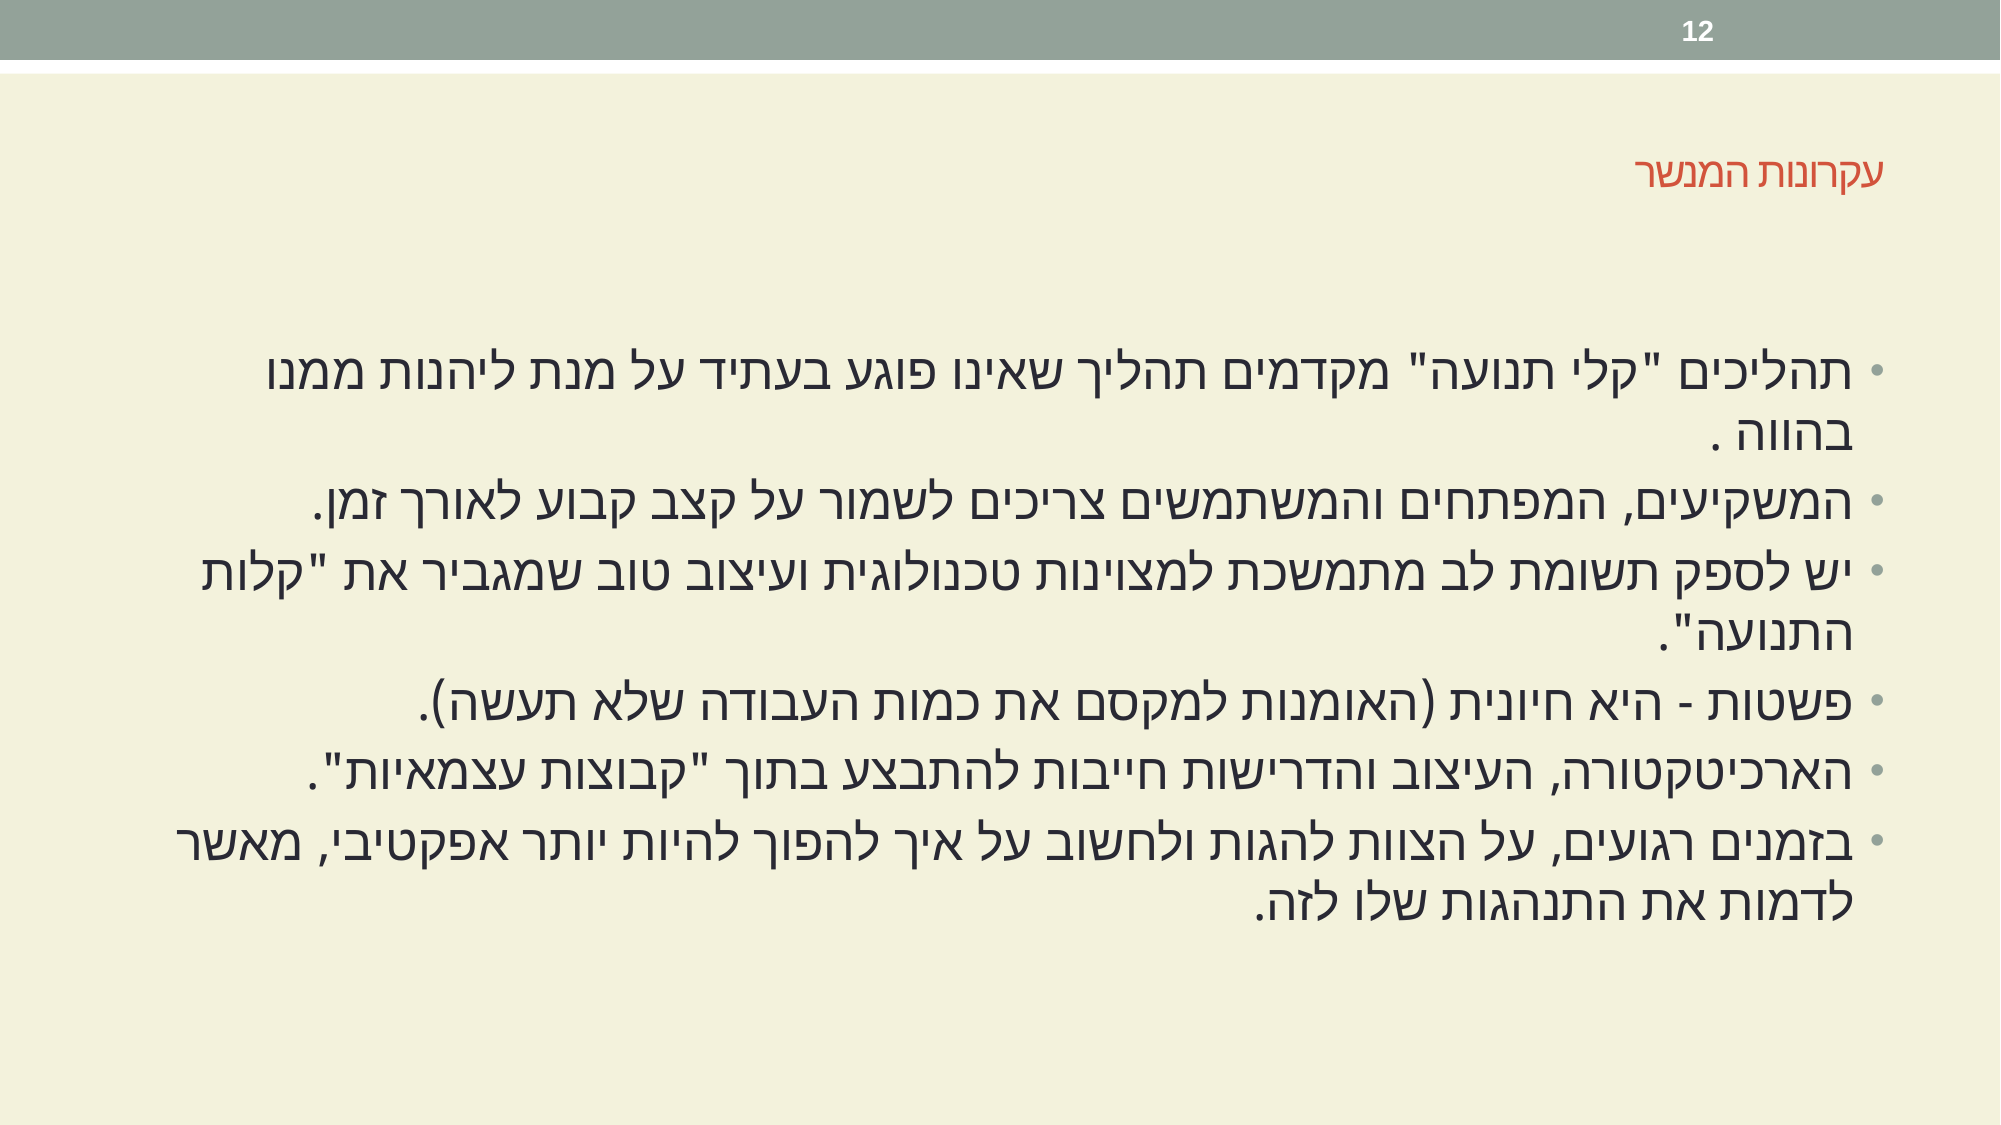

12
# עקרונות המנשר

תהליכים "קלי תנועה" מקדמים תהליך שאינו פוגע בעתיד על מנת ליהנות ממנו בהווה .
המשקיעים, המפתחים והמשתמשים צריכים לשמור על קצב קבוע לאורך זמן.
יש לספק תשומת לב מתמשכת למצוינות טכנולוגית ועיצוב טוב שמגביר את "קלות התנועה".
פשטות - היא חיונית (האומנות למקסם את כמות העבודה שלא תעשה).
הארכיטקטורה, העיצוב והדרישות חייבות להתבצע בתוך "קבוצות עצמאיות".
בזמנים רגועים, על הצוות להגות ולחשוב על איך להפוך להיות יותר אפקטיבי, מאשר לדמות את התנהגות שלו לזה.